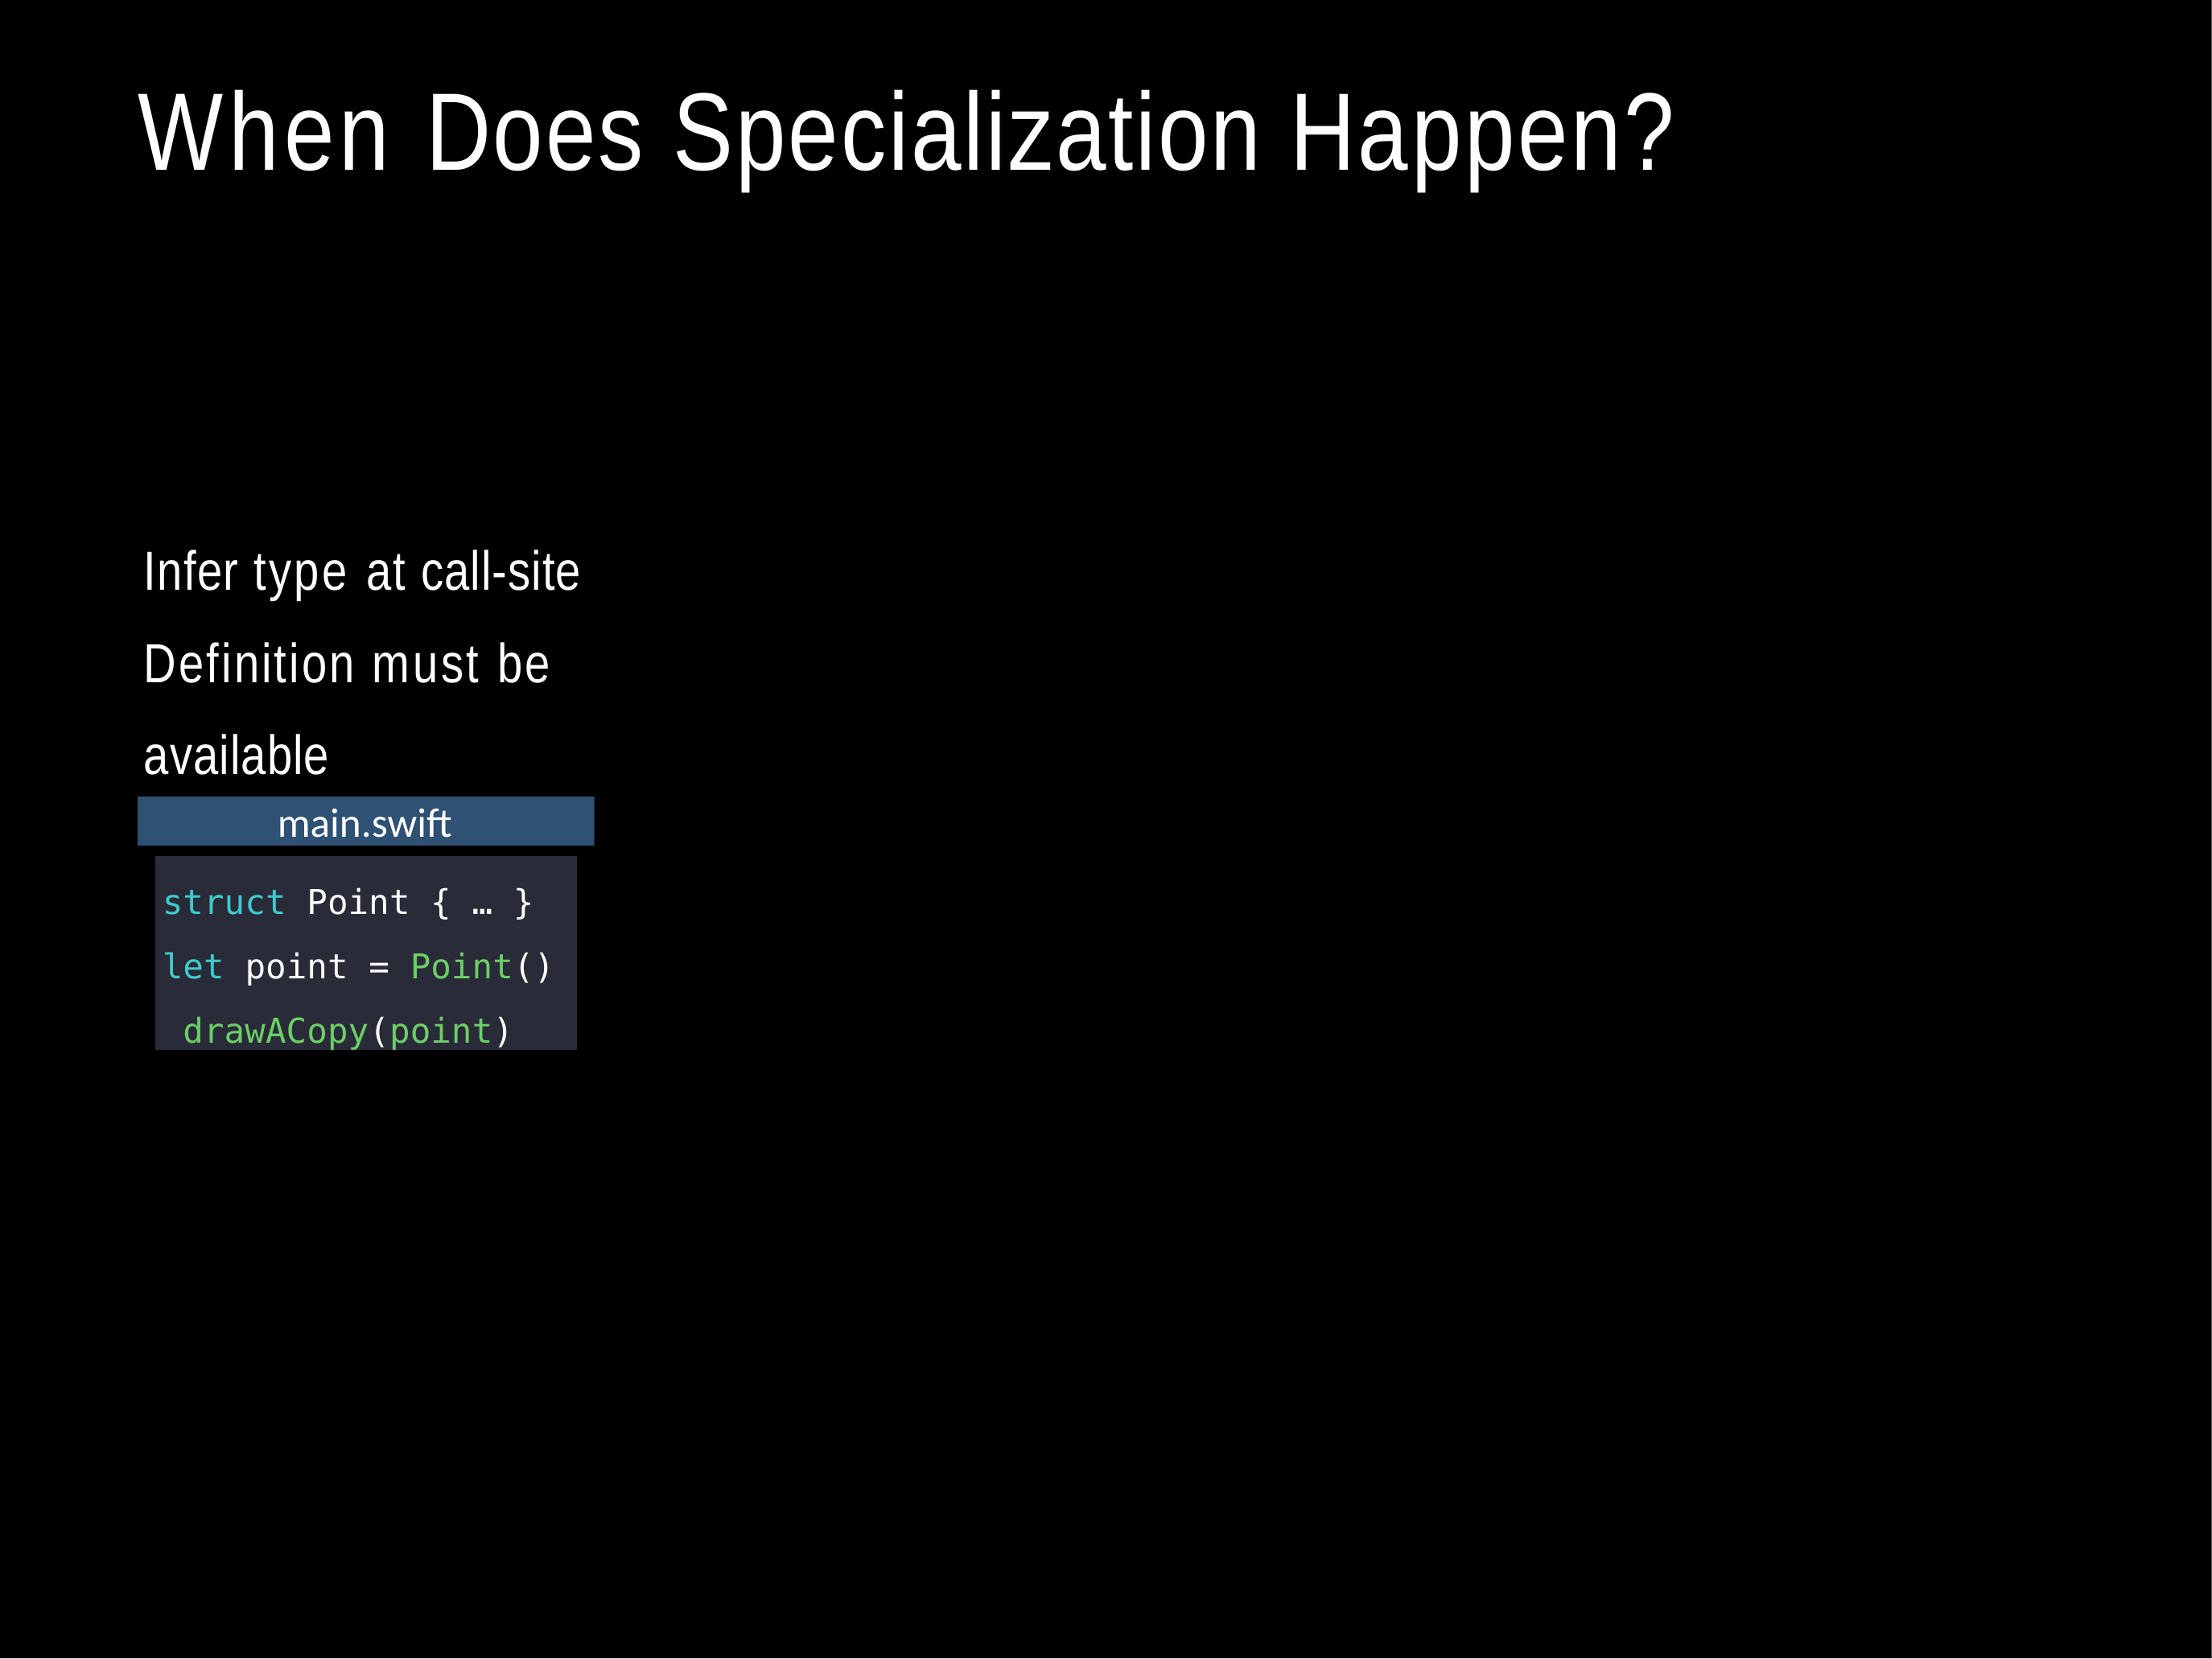

# When Does Specialization Happen?
Infer type at call-site  Definition must be available
main.swift
struct Point { … }  let point = Point()  drawACopy(point)